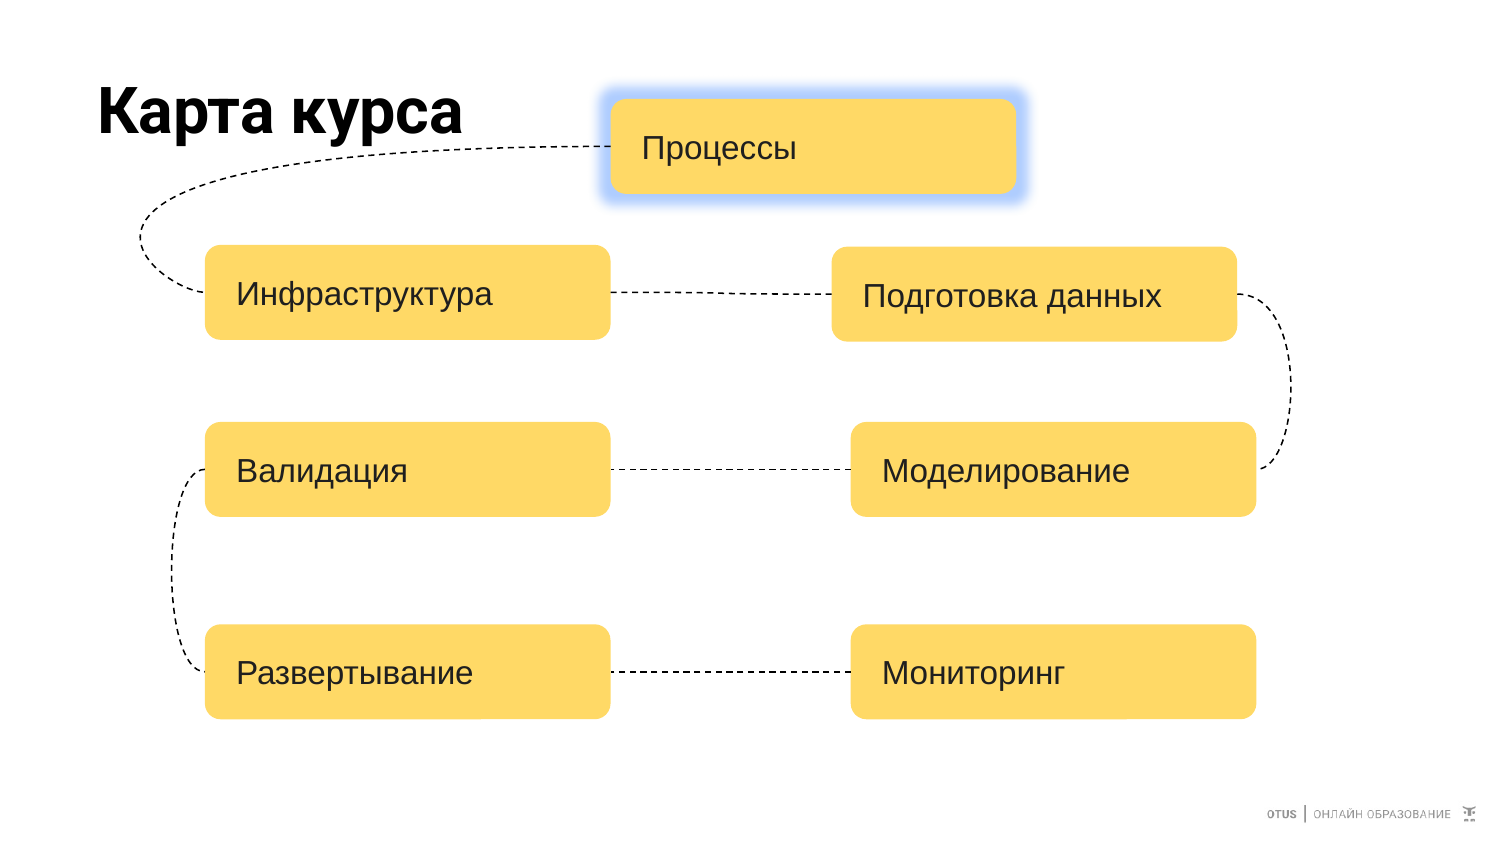

# Карта курса
Процессы
Инфраструктура
Подготовка данных
Валидация
Моделирование
Развертывание
Мониторинг